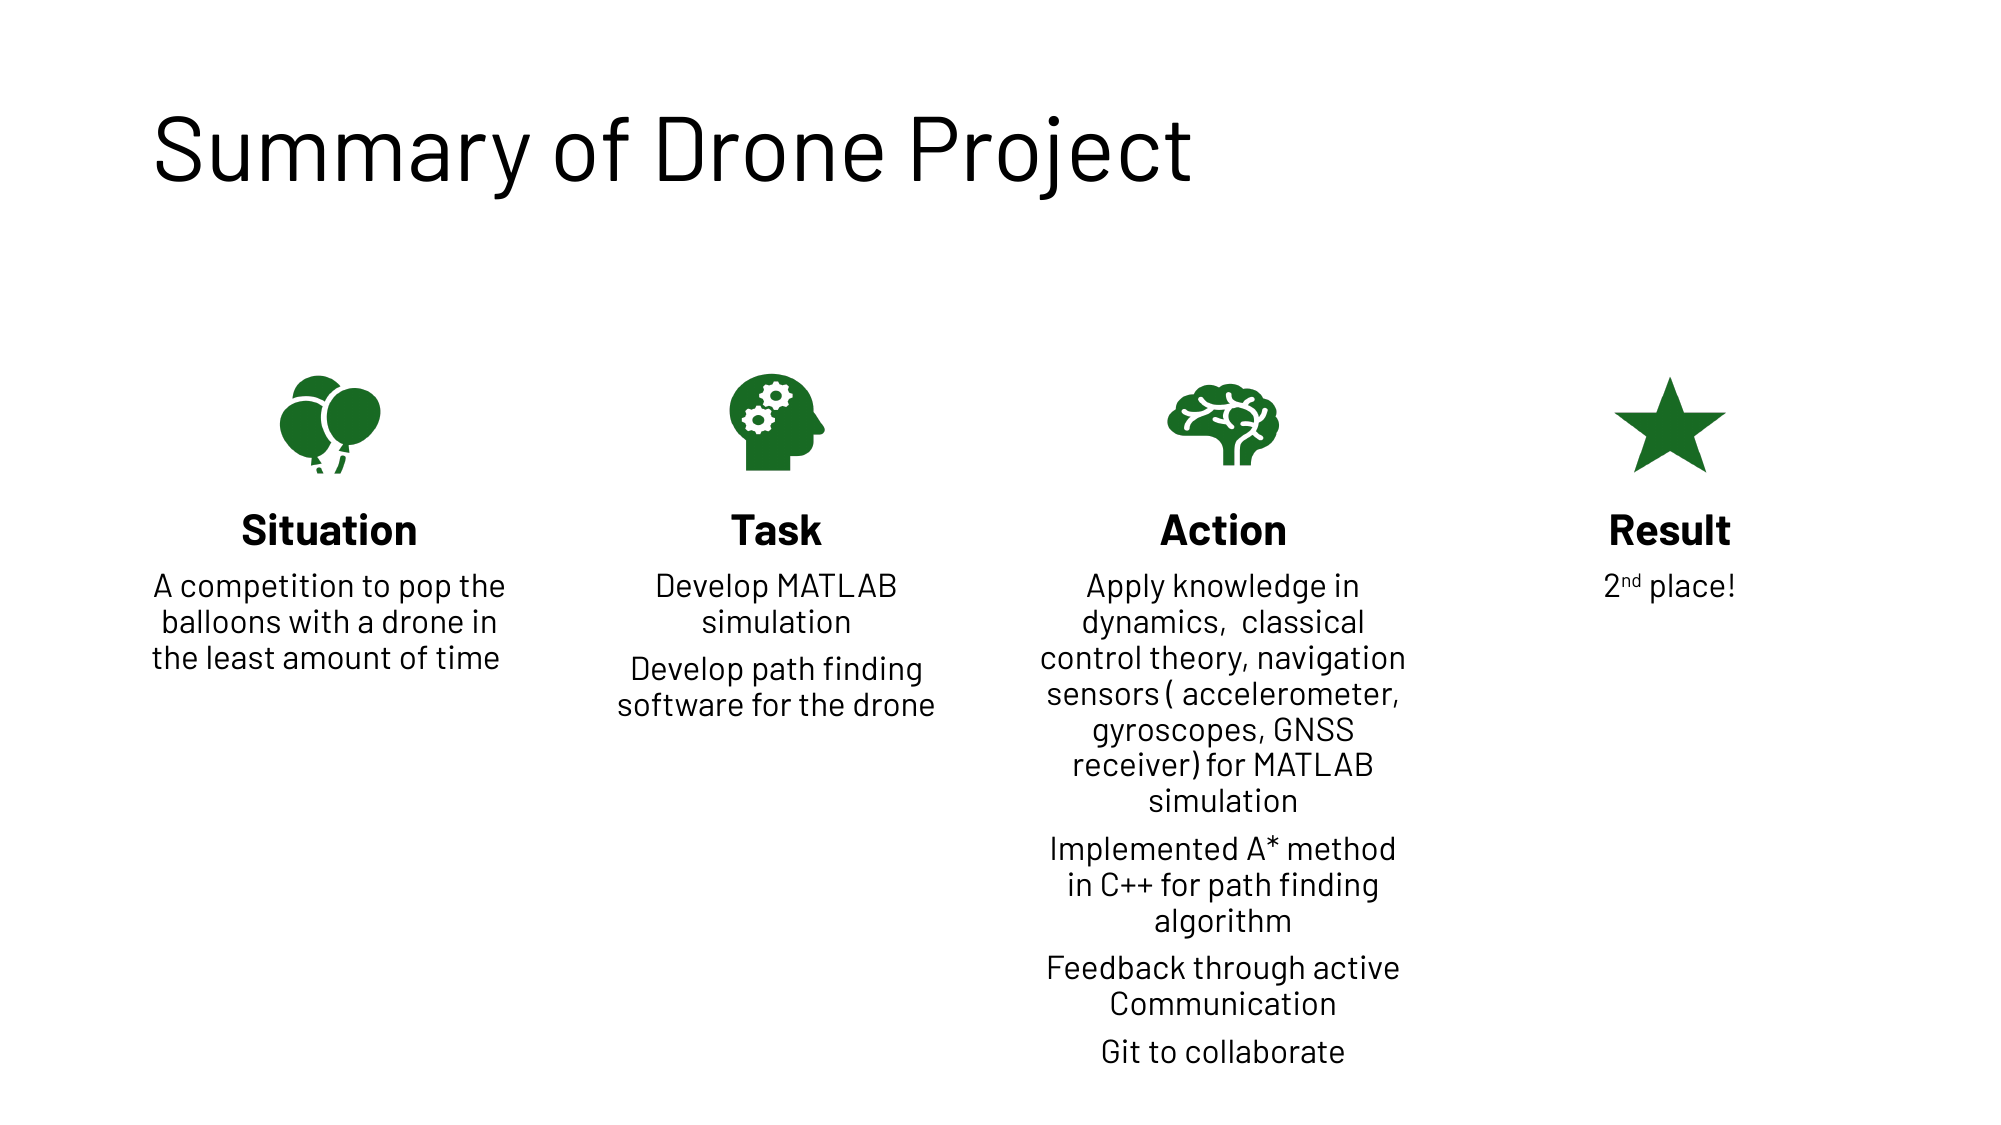

# Summary of Drone Project
Situation
A competition to pop the balloons with a drone in the least amount of time
Task
Develop MATLAB simulation
Develop path finding software for the drone
Action
Apply knowledge in dynamics,  classical control theory, navigation sensors ( accelerometer, gyroscopes, GNSS receiver) for MATLAB simulation
Implemented A* method in C++ for path finding algorithm
Feedback through active Communication
Git to collaborate
Result
2nd place!